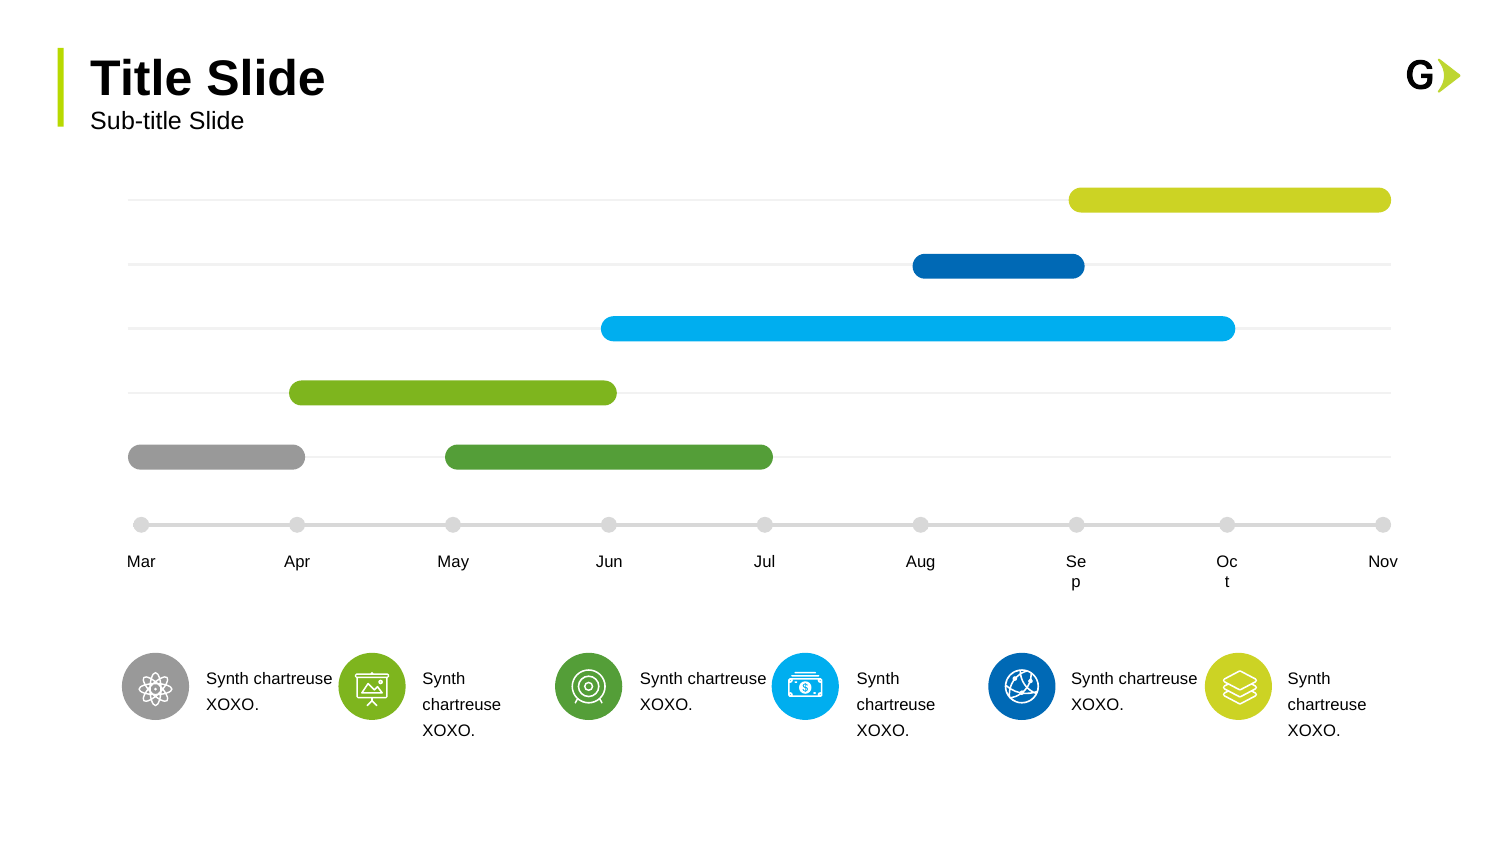

Title Slide
Sub-title Slide

Mar
Apr
May
Jun
Jul
Aug
Sep
Oct
Nov

Synth chartreuse XOXO.

Synth chartreuse XOXO.

Synth chartreuse XOXO.

Synth chartreuse XOXO.

Synth chartreuse XOXO.

Synth chartreuse XOXO.